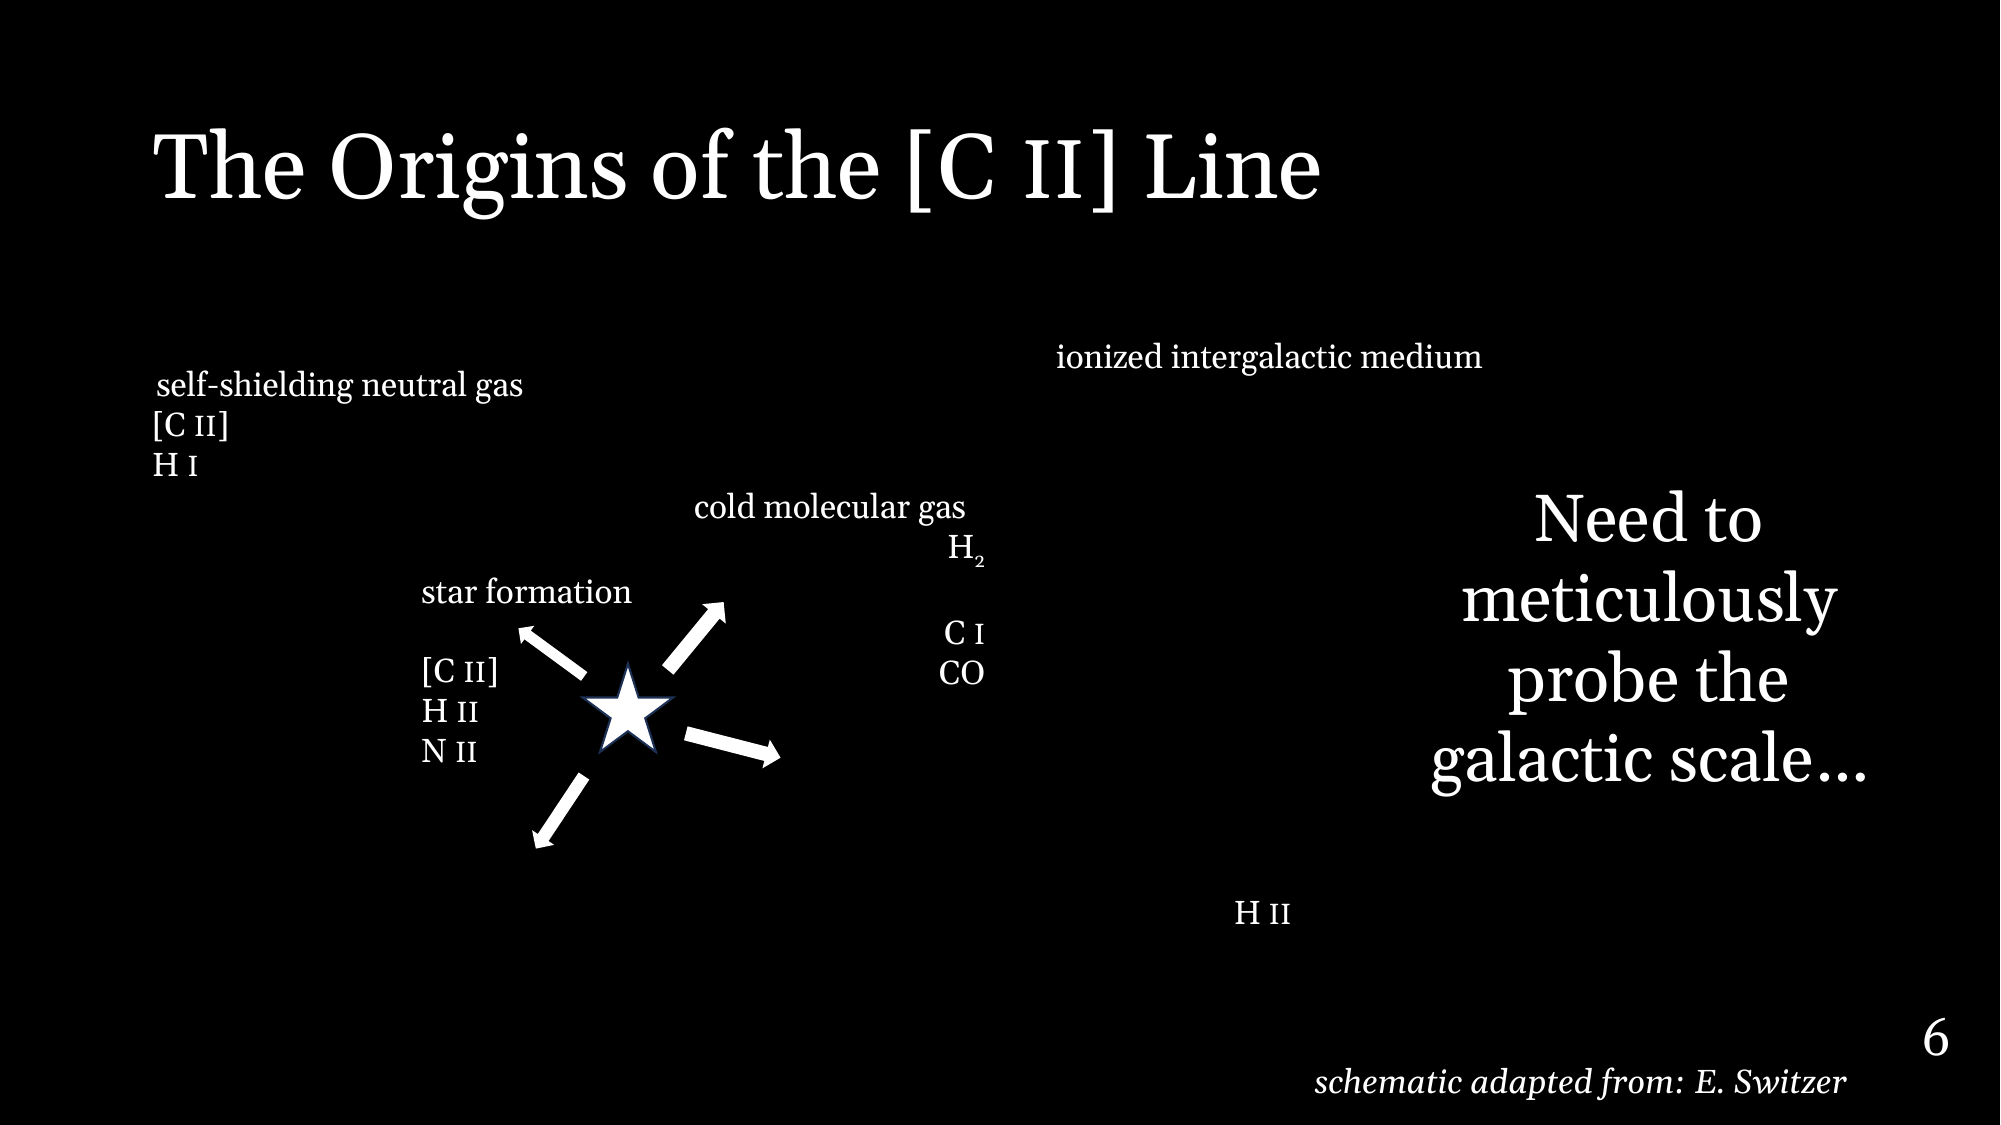

# The Origins of the [C II] Line
ionized intergalactic medium
self-shielding neutral gas
[C II]
H I
Need to meticulously probe the galactic scale…
cold molecular gas
H2

C I
CO
star formation

[C II]
H II
N II

H II

6
schematic adapted from: E. Switzer